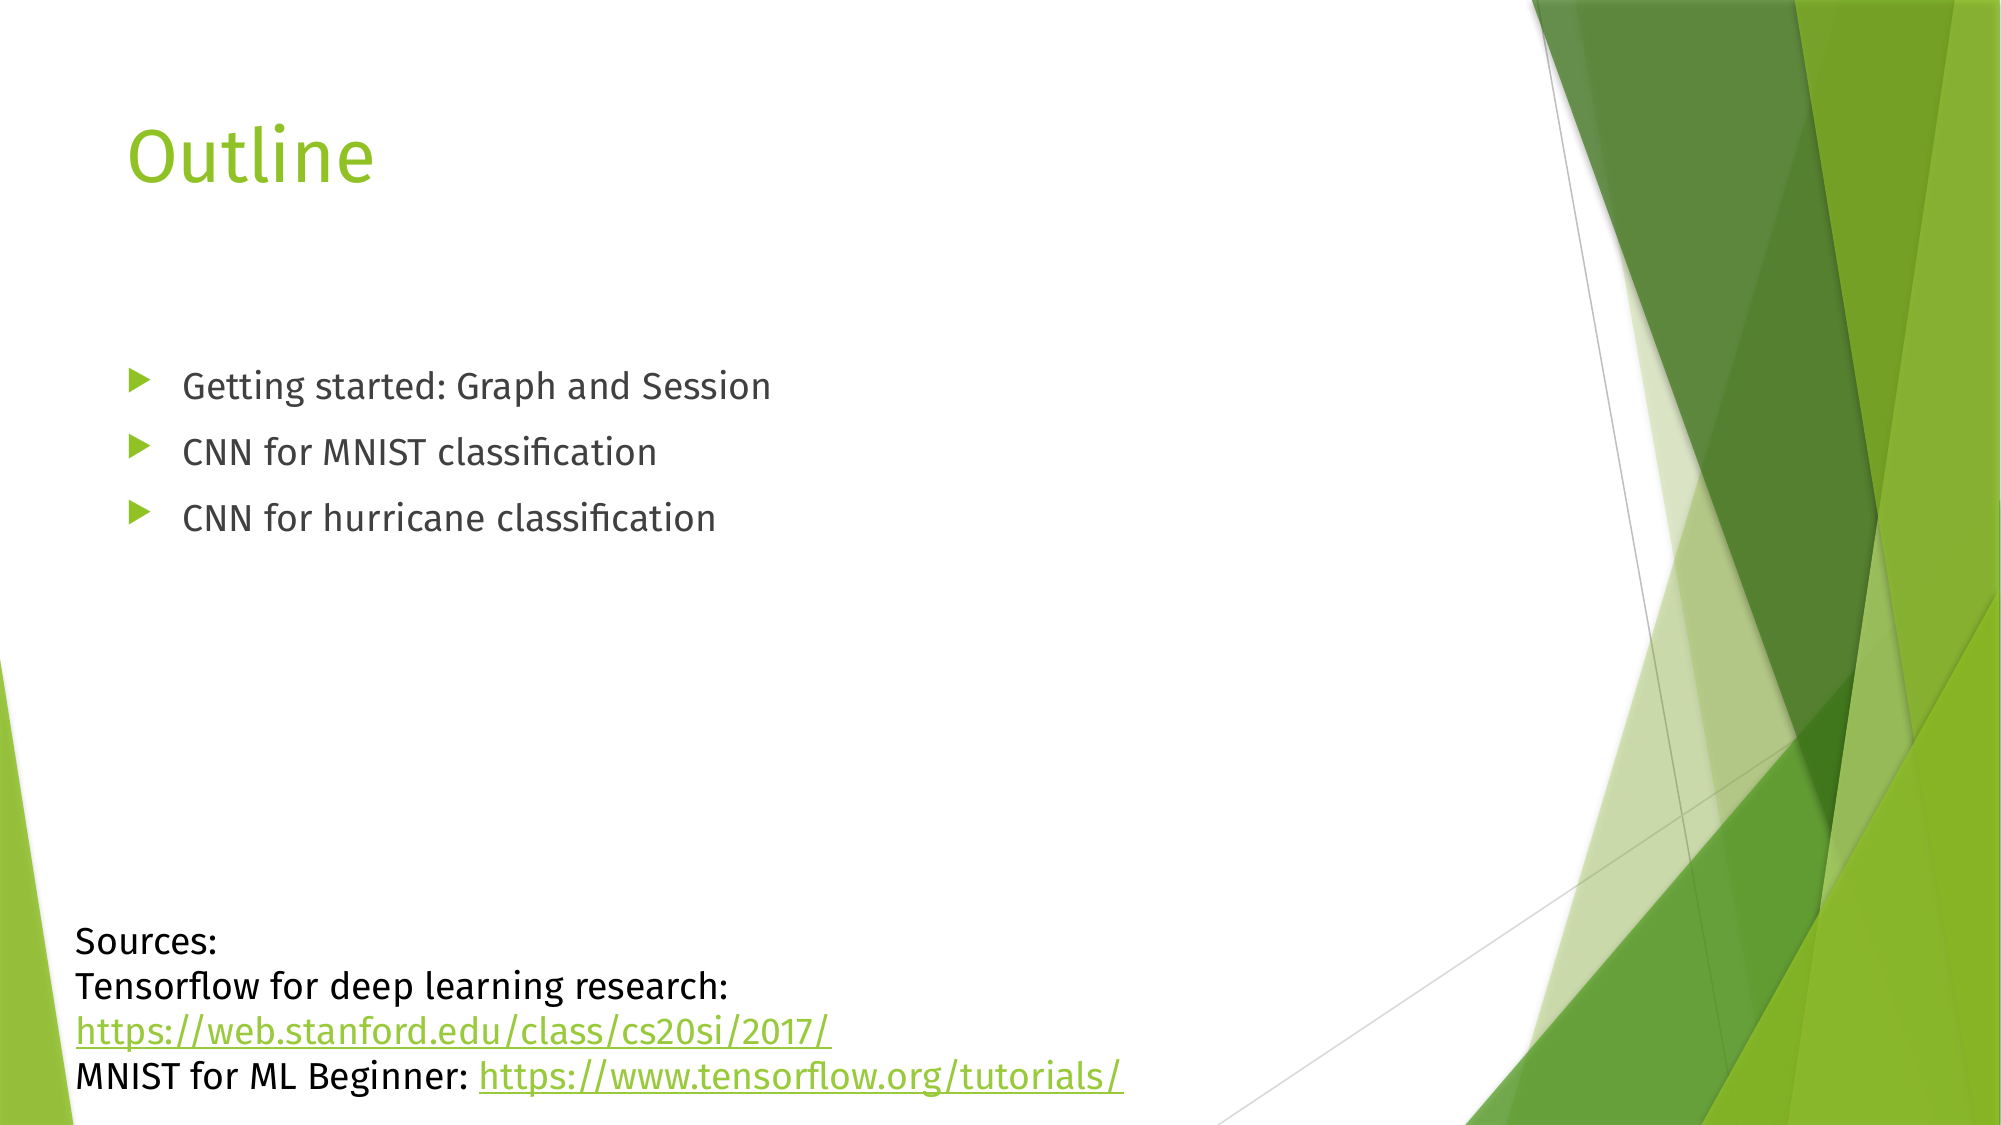

# Outline
Getting started: Graph and Session
CNN for MNIST classification
CNN for hurricane classification

Sources:
Tensorflow for deep learning research: https://web.stanford.edu/class/cs20si/2017/
MNIST for ML Beginner: https://www.tensorflow.org/tutorials/